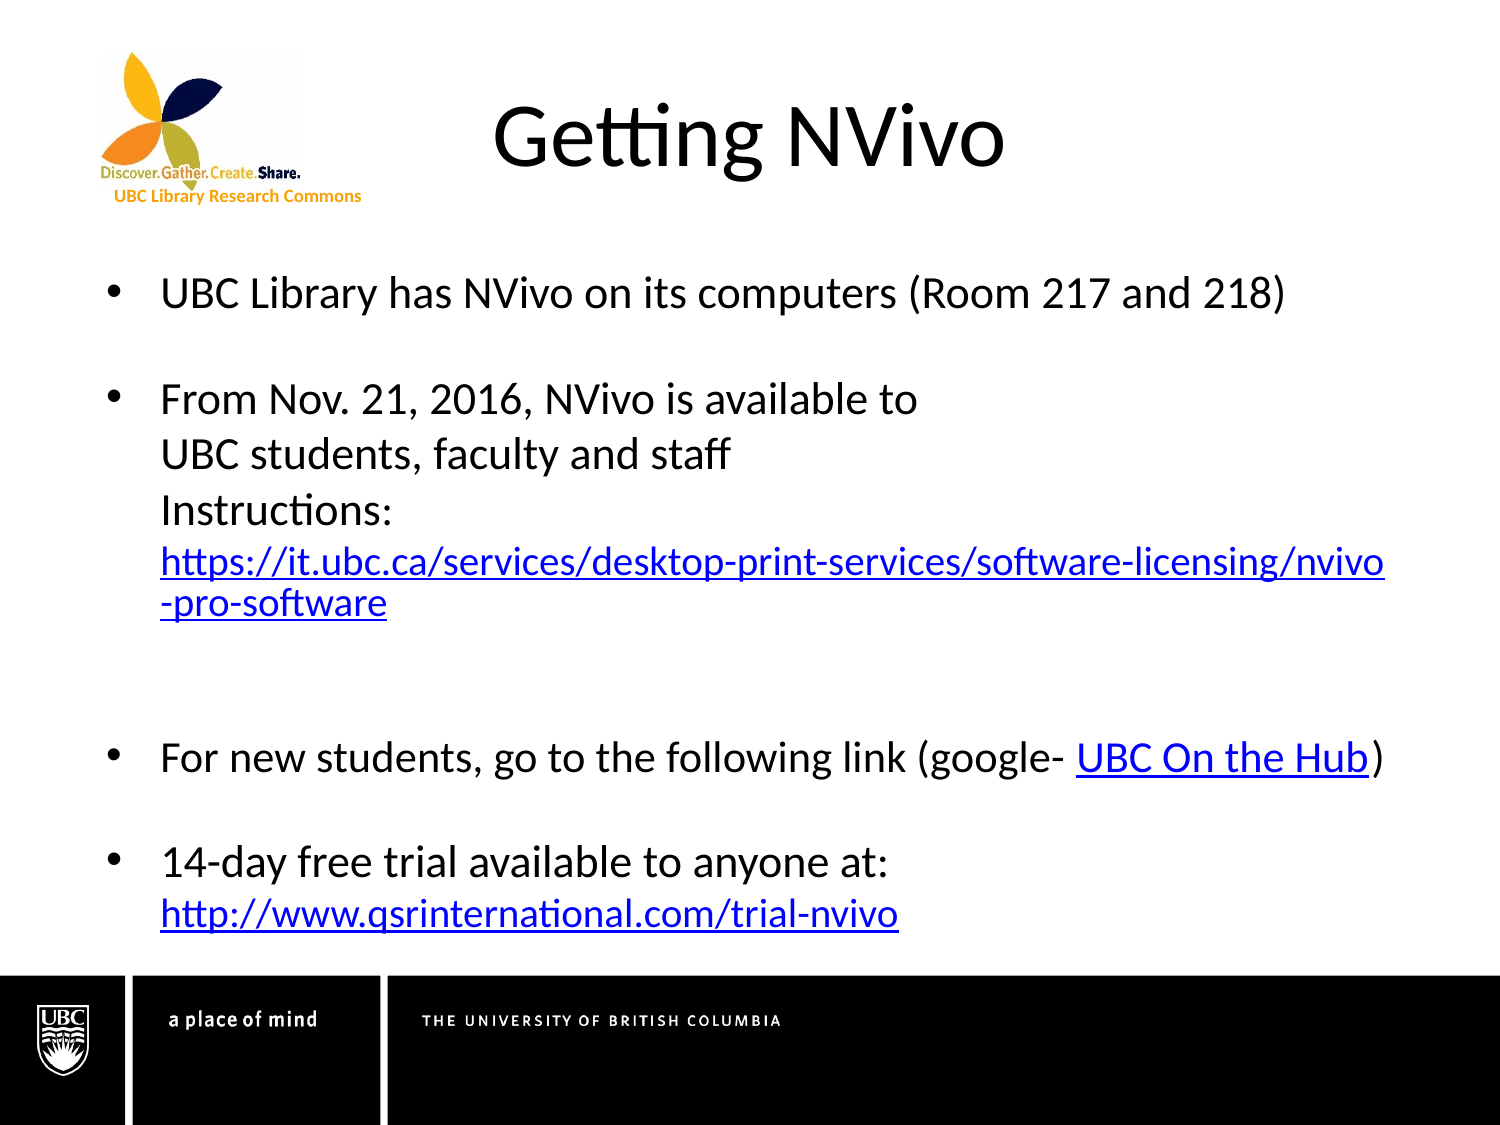

# Getting NVivo
UBC Library has NVivo on its computers (Room 217 and 218)
From Nov. 21, 2016, NVivo is available to
UBC students, faculty and staff
Instructions: https://it.ubc.ca/services/desktop-print-services/software-licensing/nvivo-pro-software
For new students, go to the following link (google- UBC On the Hub)
14-day free trial available to anyone at: http://www.qsrinternational.com/trial-nvivo